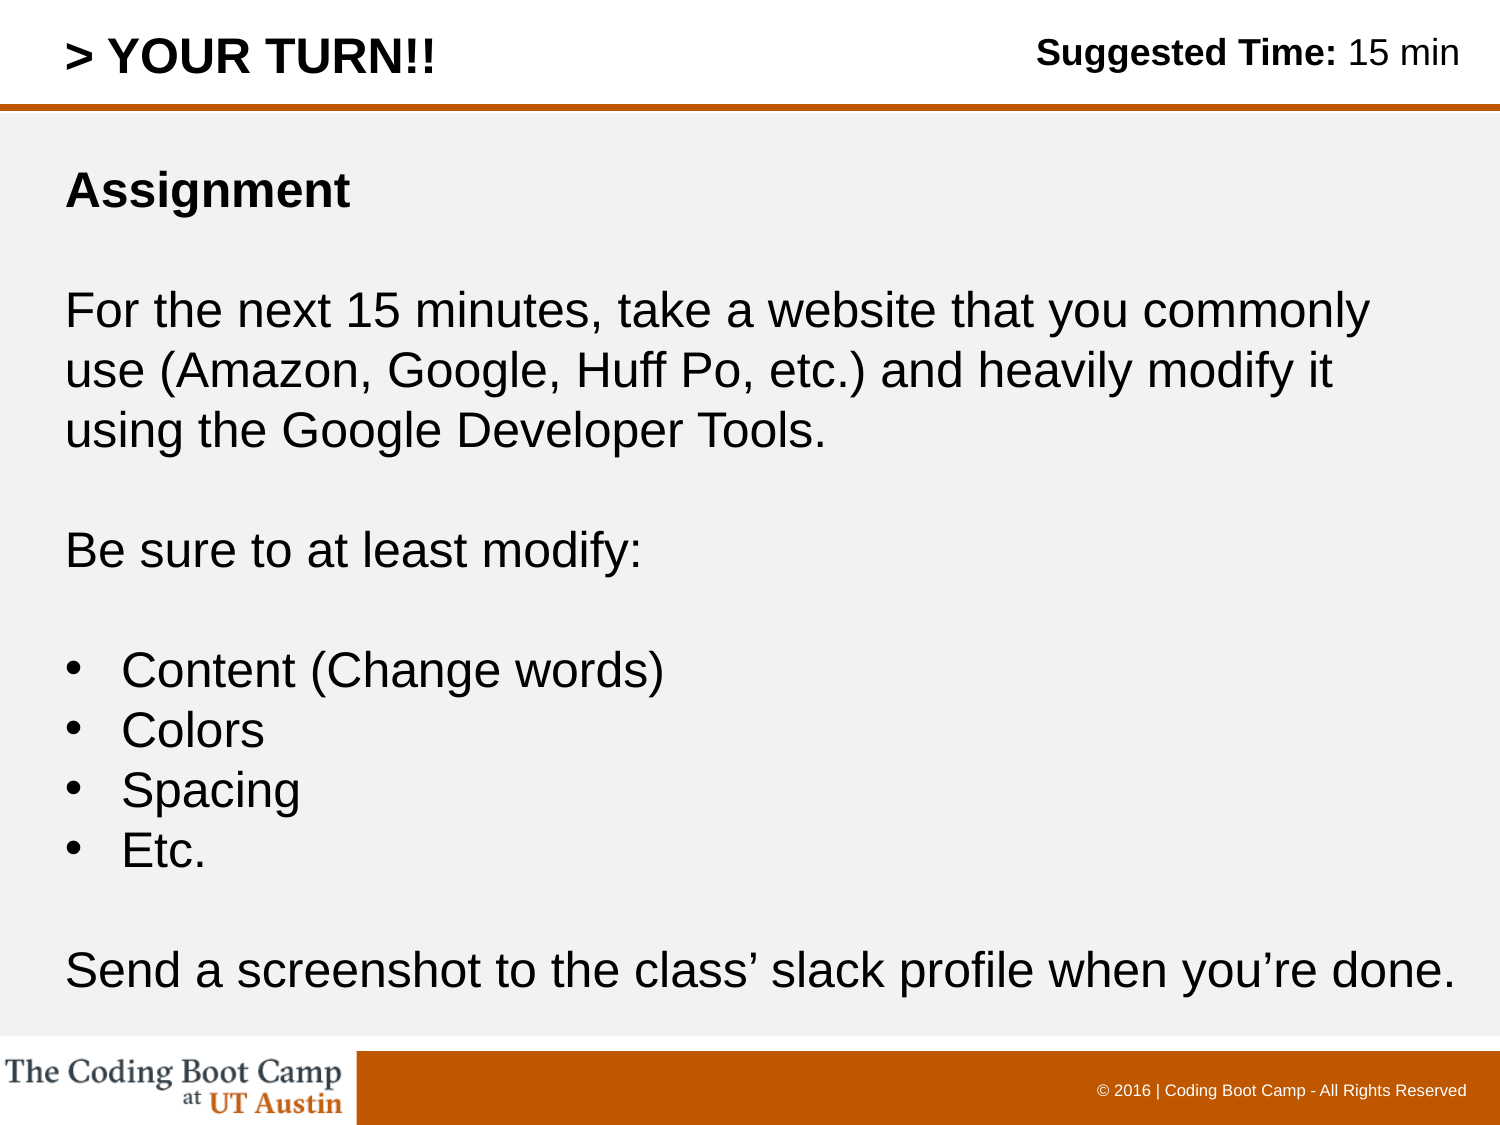

> YOUR TURN!!
Suggested Time: 15 min

Assignment

For the next 15 minutes, take a website that you commonly use (Amazon, Google, Huff Po, etc.) and heavily modify it using the Google Developer Tools.

Be sure to at least modify:

Content (Change words)
Colors
Spacing
Etc.

Send a screenshot to the class’ slack profile when you’re done.